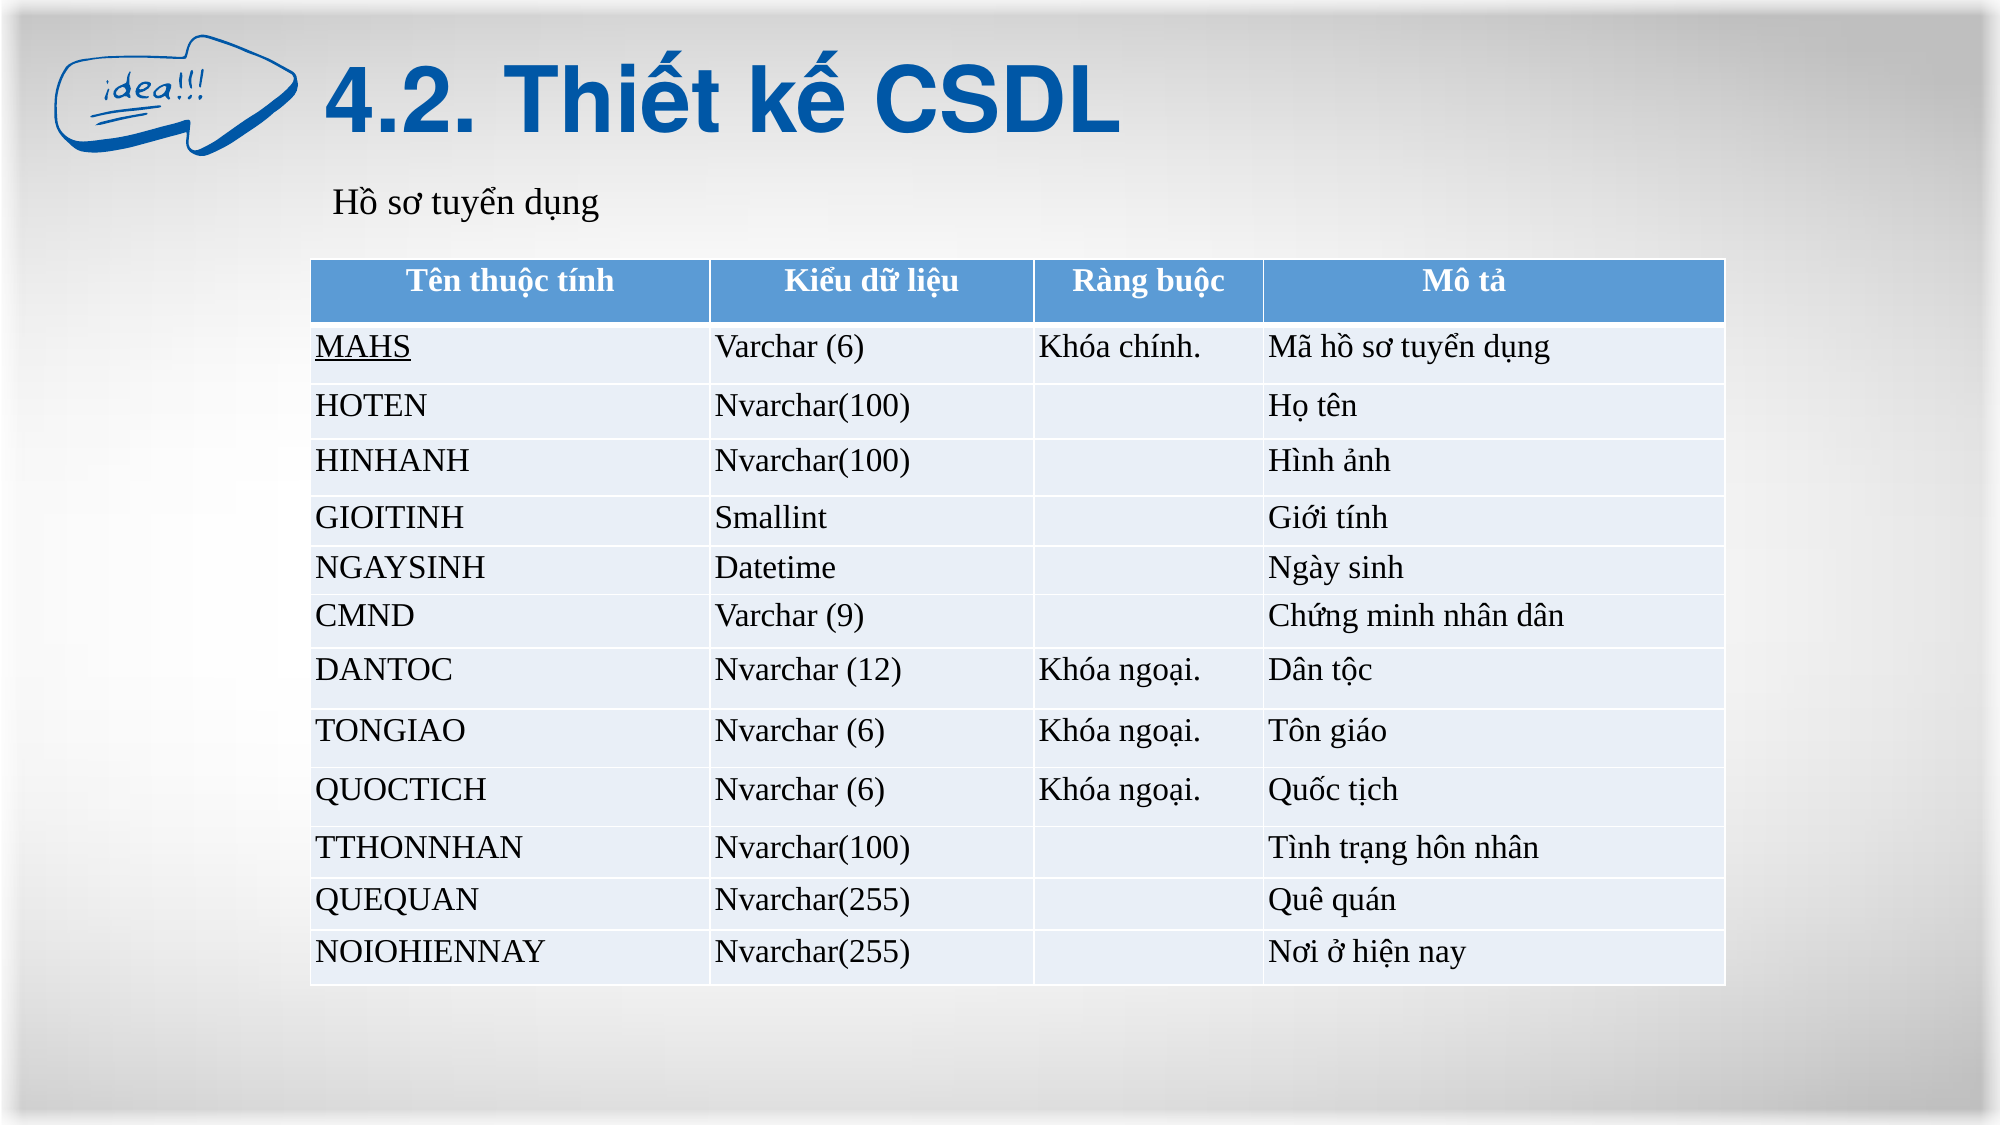

4.2. Thiết kế CSDL
Hồ sơ tuyển dụng
| Tên thuộc tính | Kiểu dữ liệu | Ràng buộc | Mô tả |
| --- | --- | --- | --- |
| MAHS | Varchar (6) | Khóa chính. | Mã hồ sơ tuyển dụng |
| HOTEN | Nvarchar(100) |  | Họ tên |
| HINHANH | Nvarchar(100) |  | Hình ảnh |
| GIOITINH | Smallint |  | Giới tính |
| NGAYSINH | Datetime |  | Ngày sinh |
| CMND | Varchar (9) |  | Chứng minh nhân dân |
| DANTOC | Nvarchar (12) | Khóa ngoại. | Dân tộc |
| TONGIAO | Nvarchar (6) | Khóa ngoại. | Tôn giáo |
| QUOCTICH | Nvarchar (6) | Khóa ngoại. | Quốc tịch |
| TTHONNHAN | Nvarchar(100) |  | Tình trạng hôn nhân |
| QUEQUAN | Nvarchar(255) |  | Quê quán |
| NOIOHIENNAY | Nvarchar(255) |  | Nơi ở hiện nay |